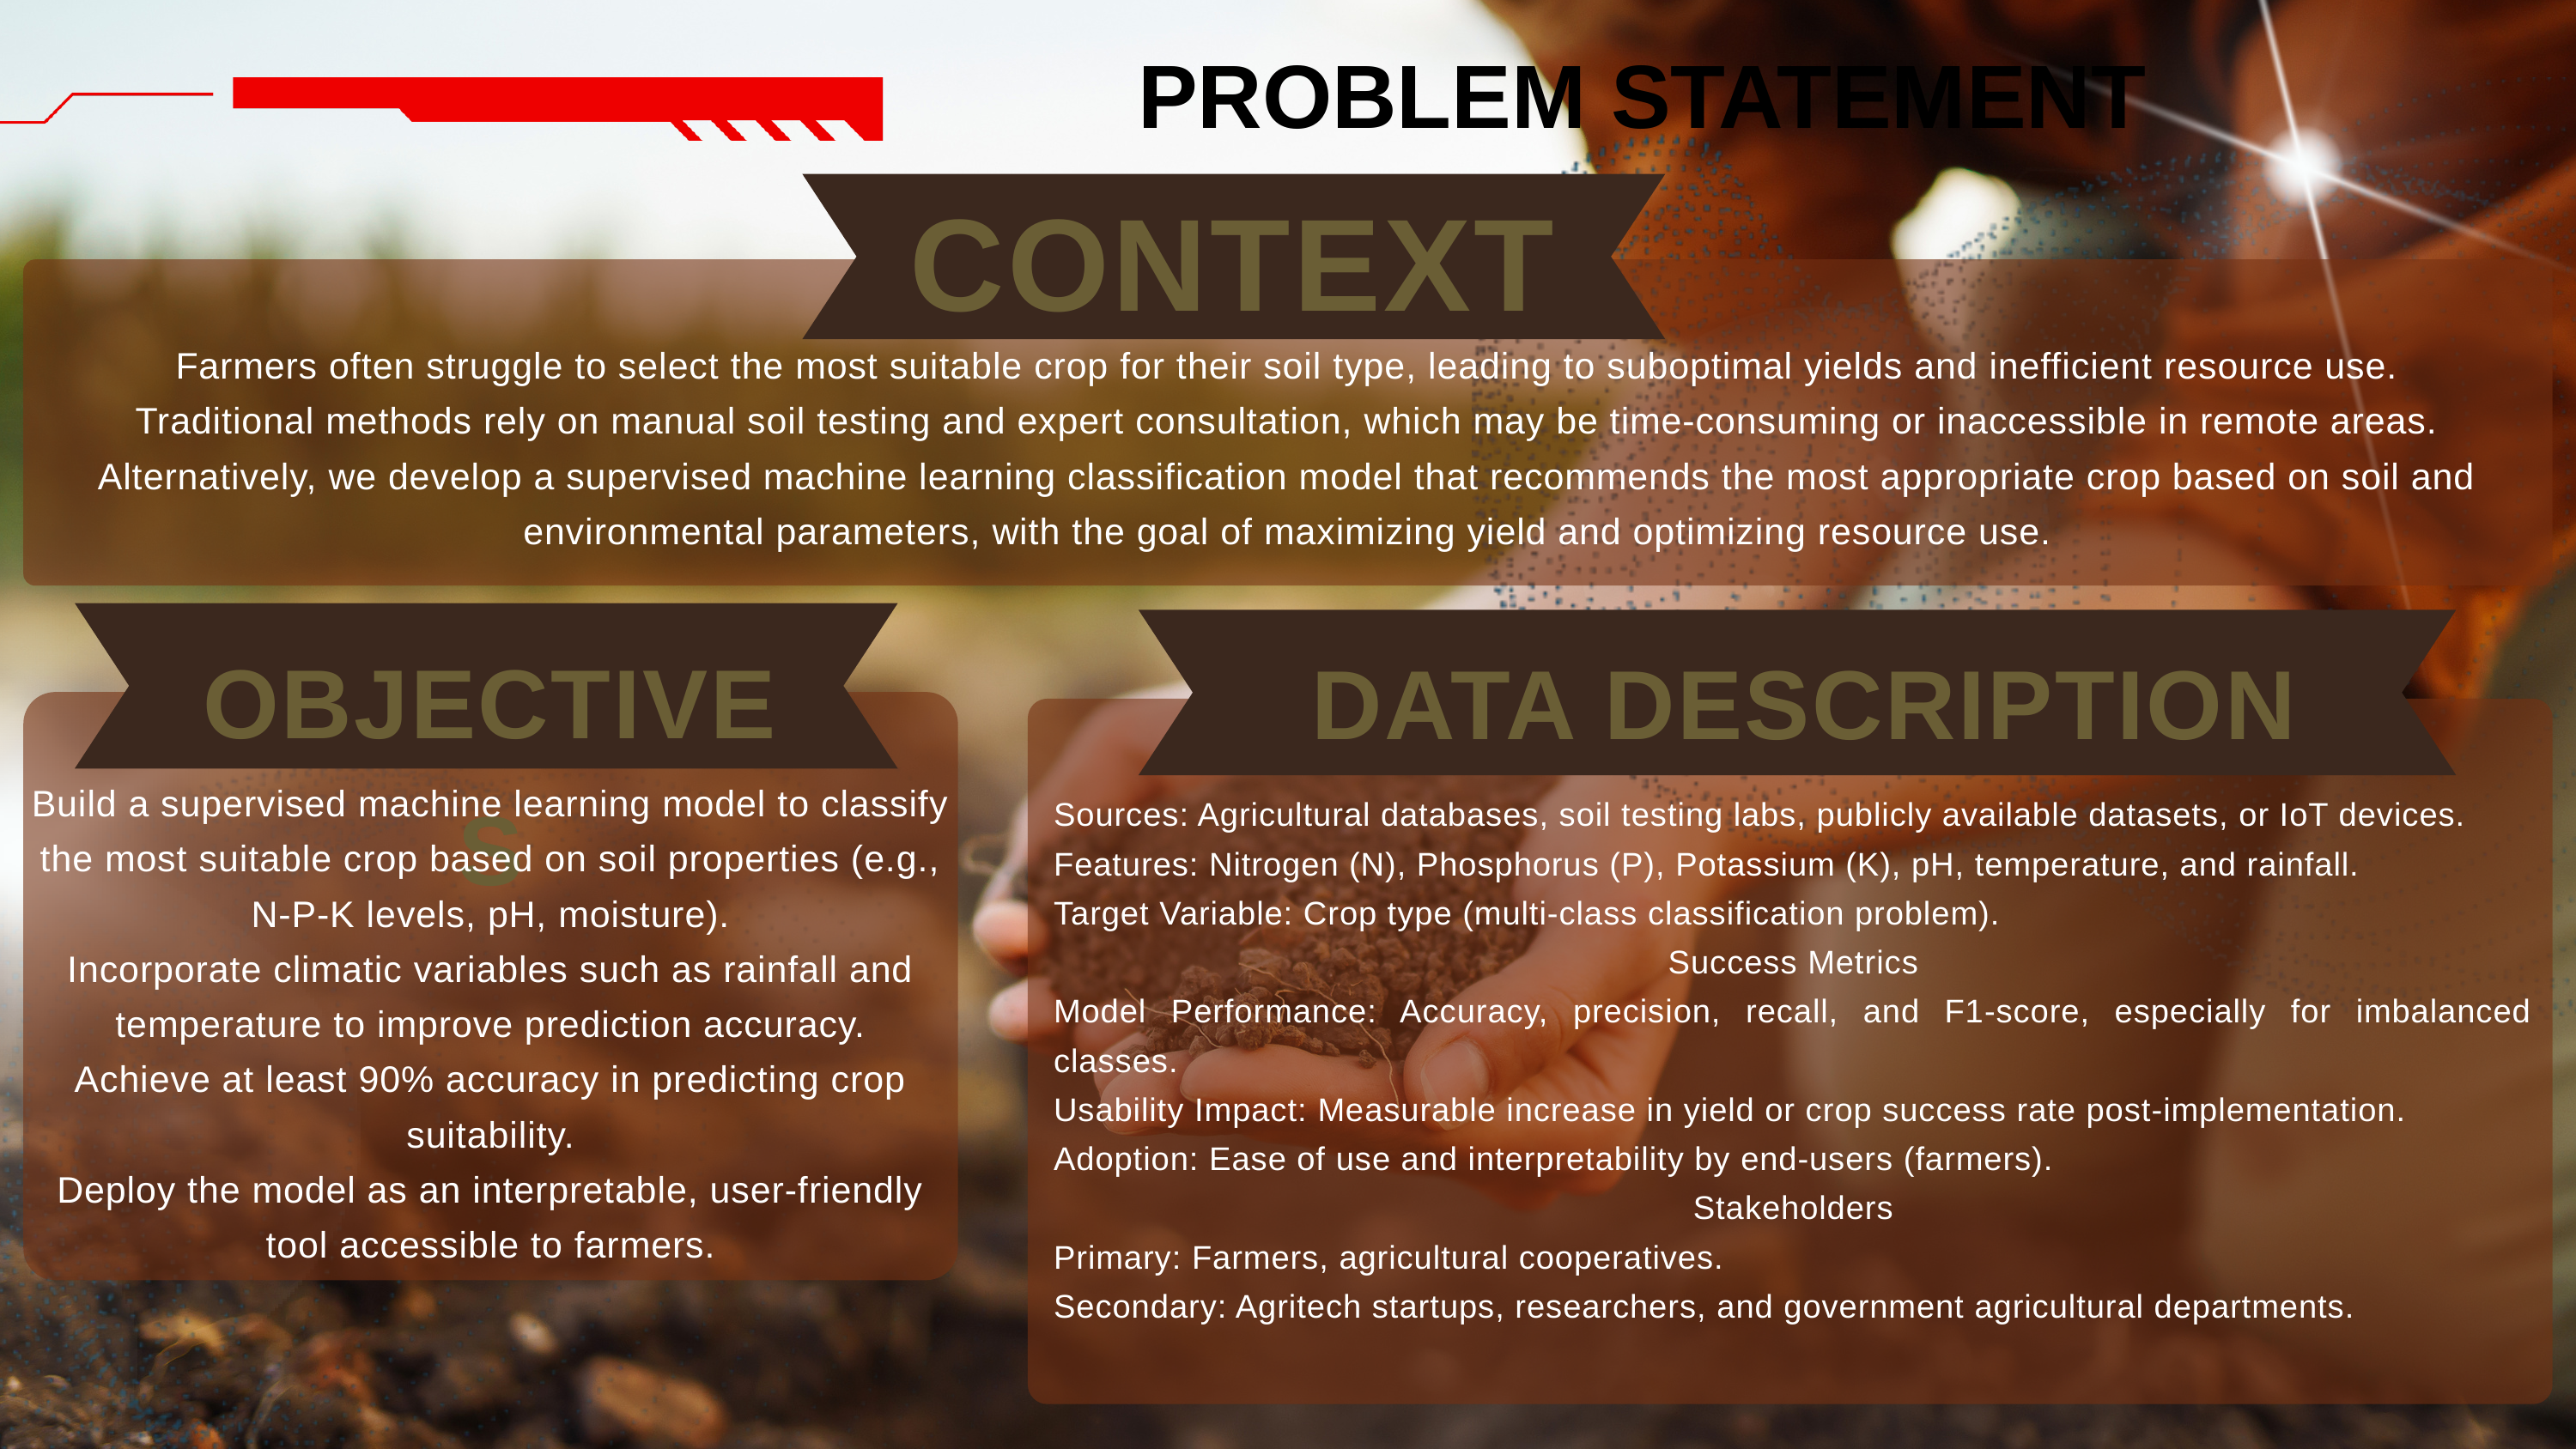

PROBLEM STATEMENT

CONTEXT

Farmers often struggle to select the most suitable crop for their soil type, leading to suboptimal yields and inefficient resource use.
Traditional methods rely on manual soil testing and expert consultation, which may be time-consuming or inaccessible in remote areas. Alternatively, we develop a supervised machine learning classification model that recommends the most appropriate crop based on soil and environmental parameters, with the goal of maximizing yield and optimizing resource use.

OBJECTIVES

Build a supervised machine learning model to classify the most suitable crop based on soil properties (e.g., N-P-K levels, pH, moisture).
Incorporate climatic variables such as rainfall and temperature to improve prediction accuracy.
Achieve at least 90% accuracy in predicting crop suitability.
Deploy the model as an interpretable, user-friendly tool accessible to farmers.

DATA DESCRIPTION

Sources: Agricultural databases, soil testing labs, publicly available datasets, or IoT devices.
Features: Nitrogen (N), Phosphorus (P), Potassium (K), pH, temperature, and rainfall.
Target Variable: Crop type (multi-class classification problem).
Success Metrics
Model Performance: Accuracy, precision, recall, and F1-score, especially for imbalanced classes.
Usability Impact: Measurable increase in yield or crop success rate post-implementation.
Adoption: Ease of use and interpretability by end-users (farmers).
Stakeholders
Primary: Farmers, agricultural cooperatives.
Secondary: Agritech startups, researchers, and government agricultural departments.